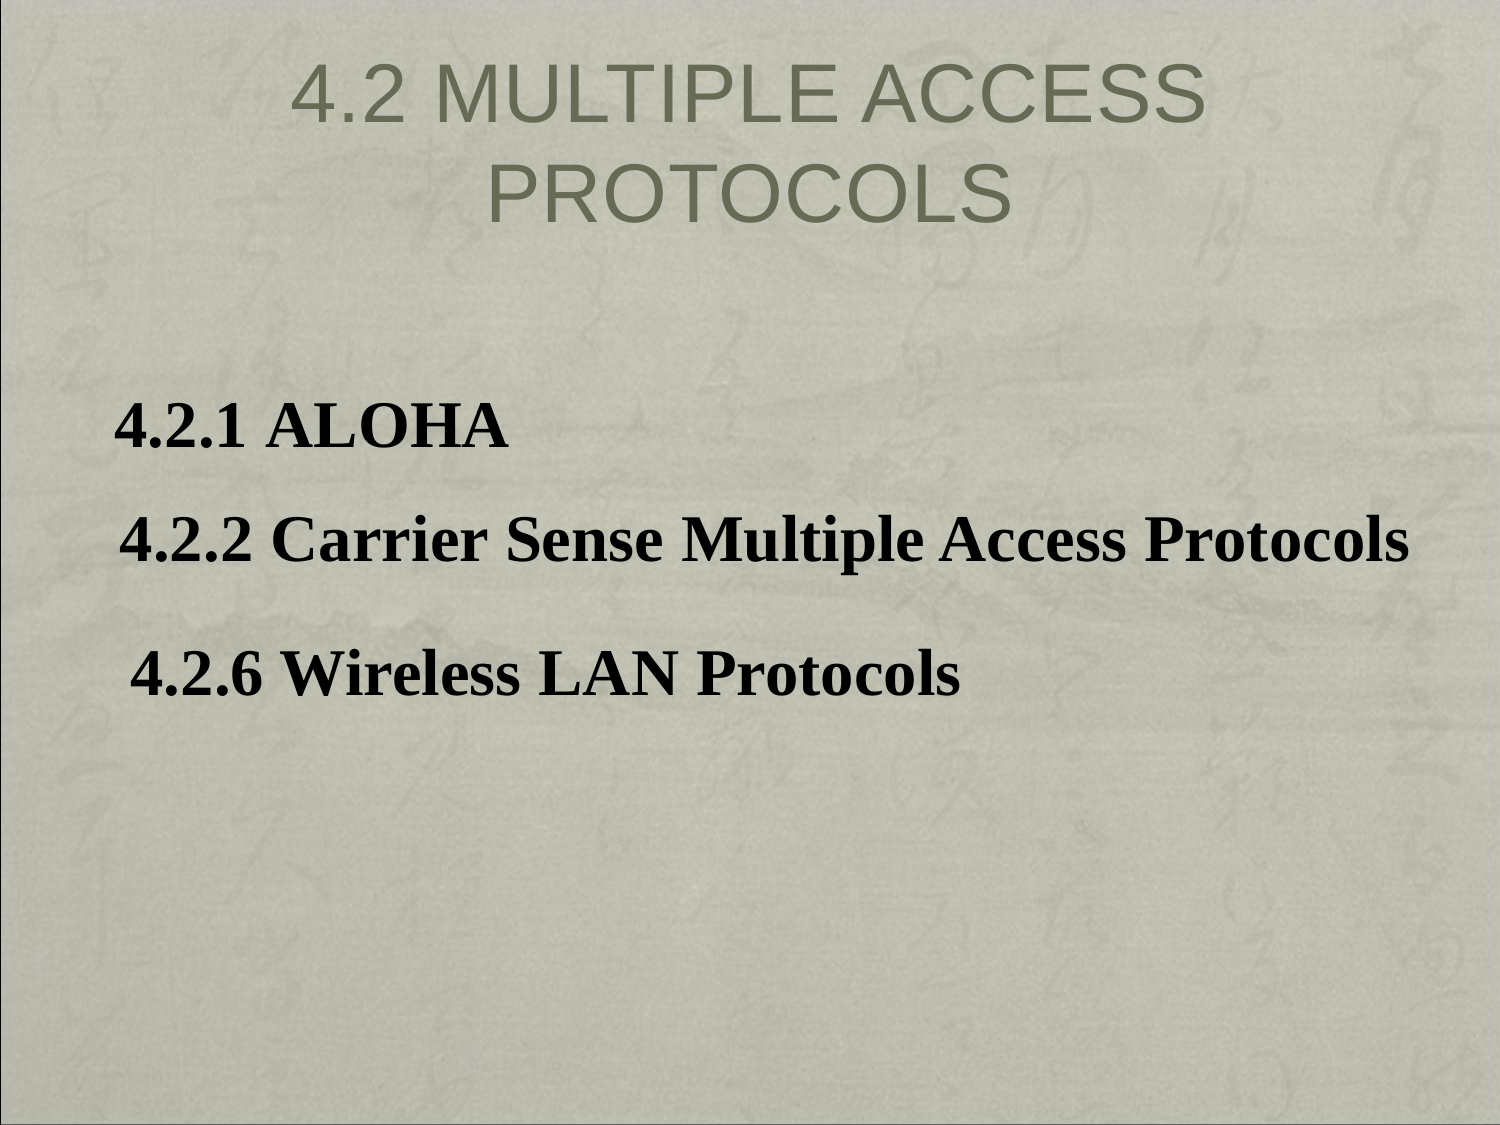

# 4.2 Multiple Access Protocols
4.2.1 ALOHA
4.2.2 Carrier Sense Multiple Access Protocols
4.2.6 Wireless LAN Protocols
54